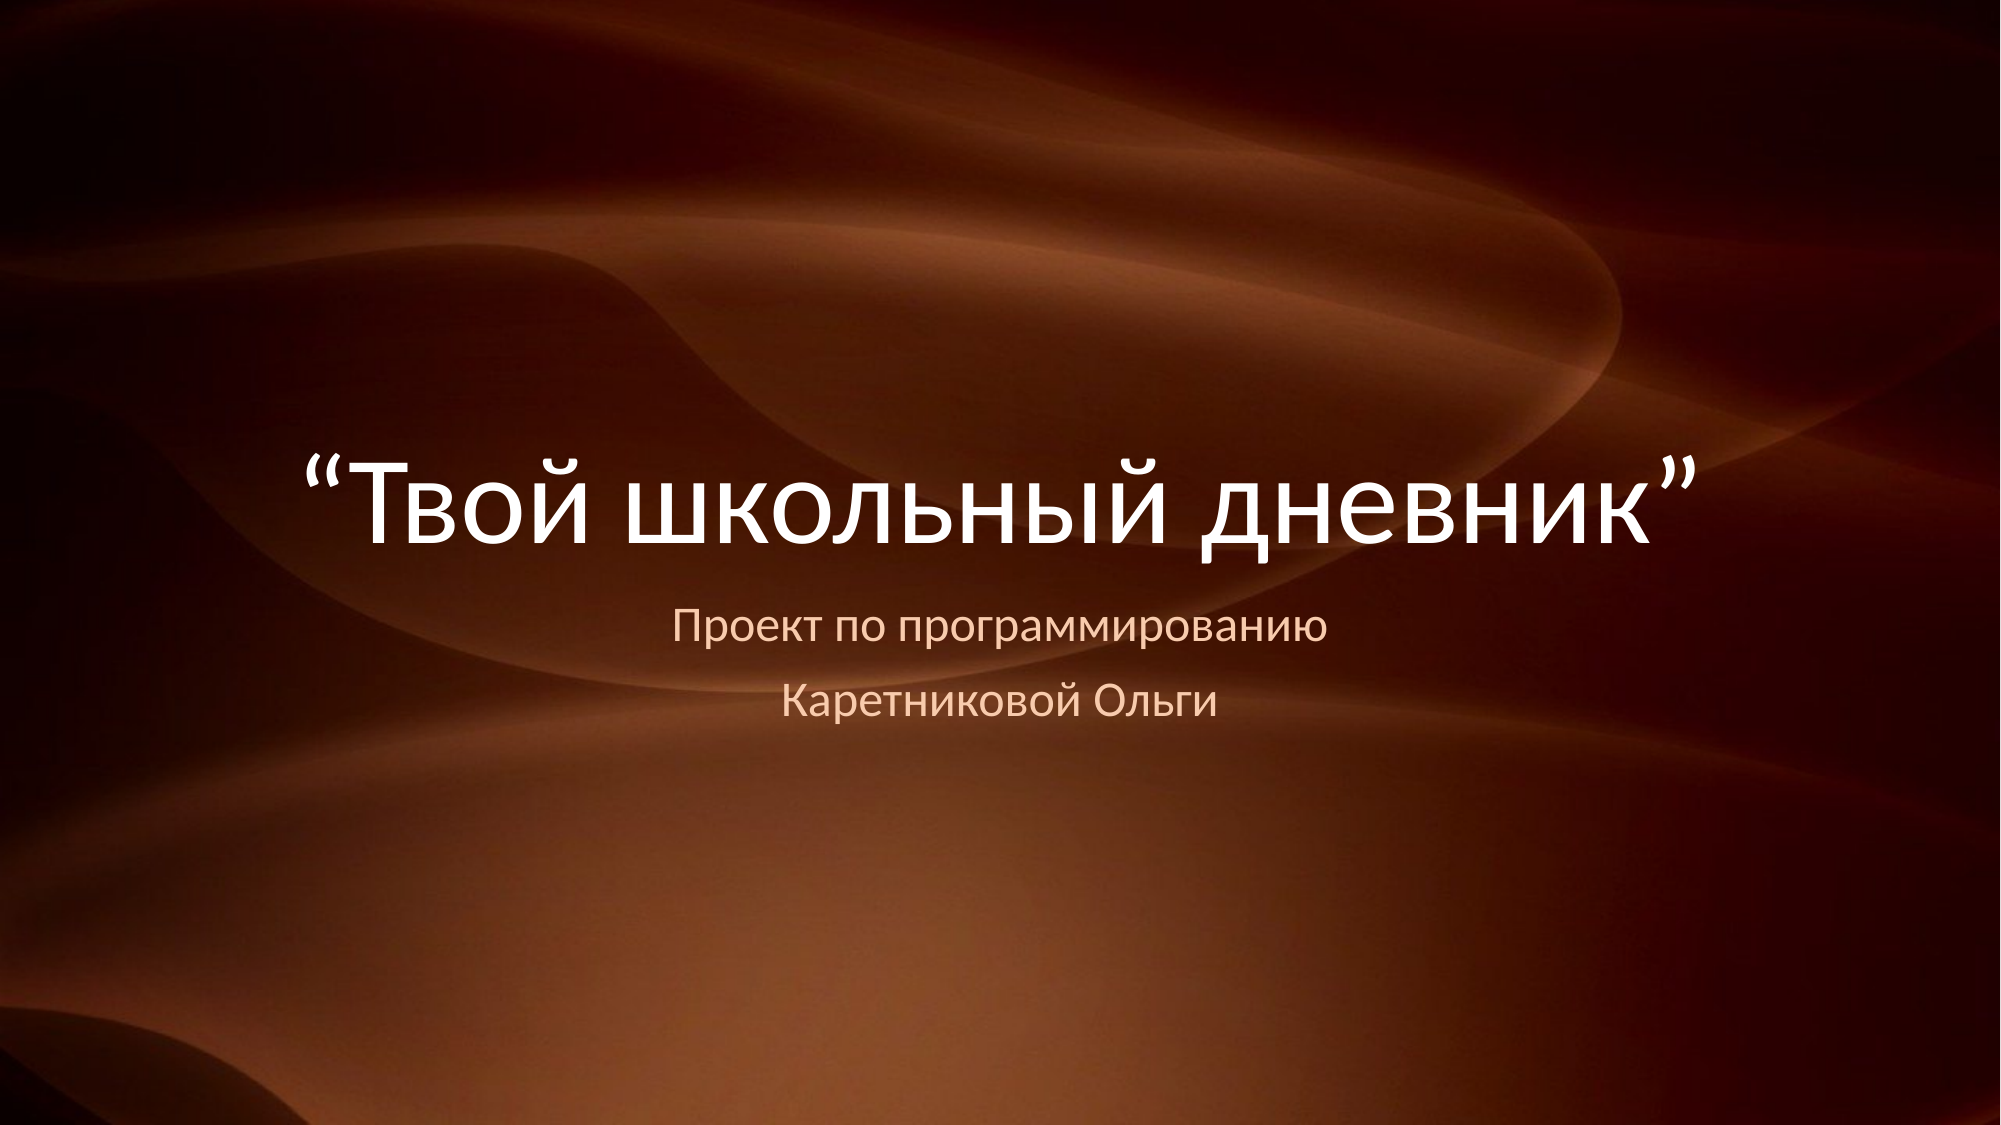

# “Твой школьный дневник”
Проект по программированию
Каретниковой Ольги